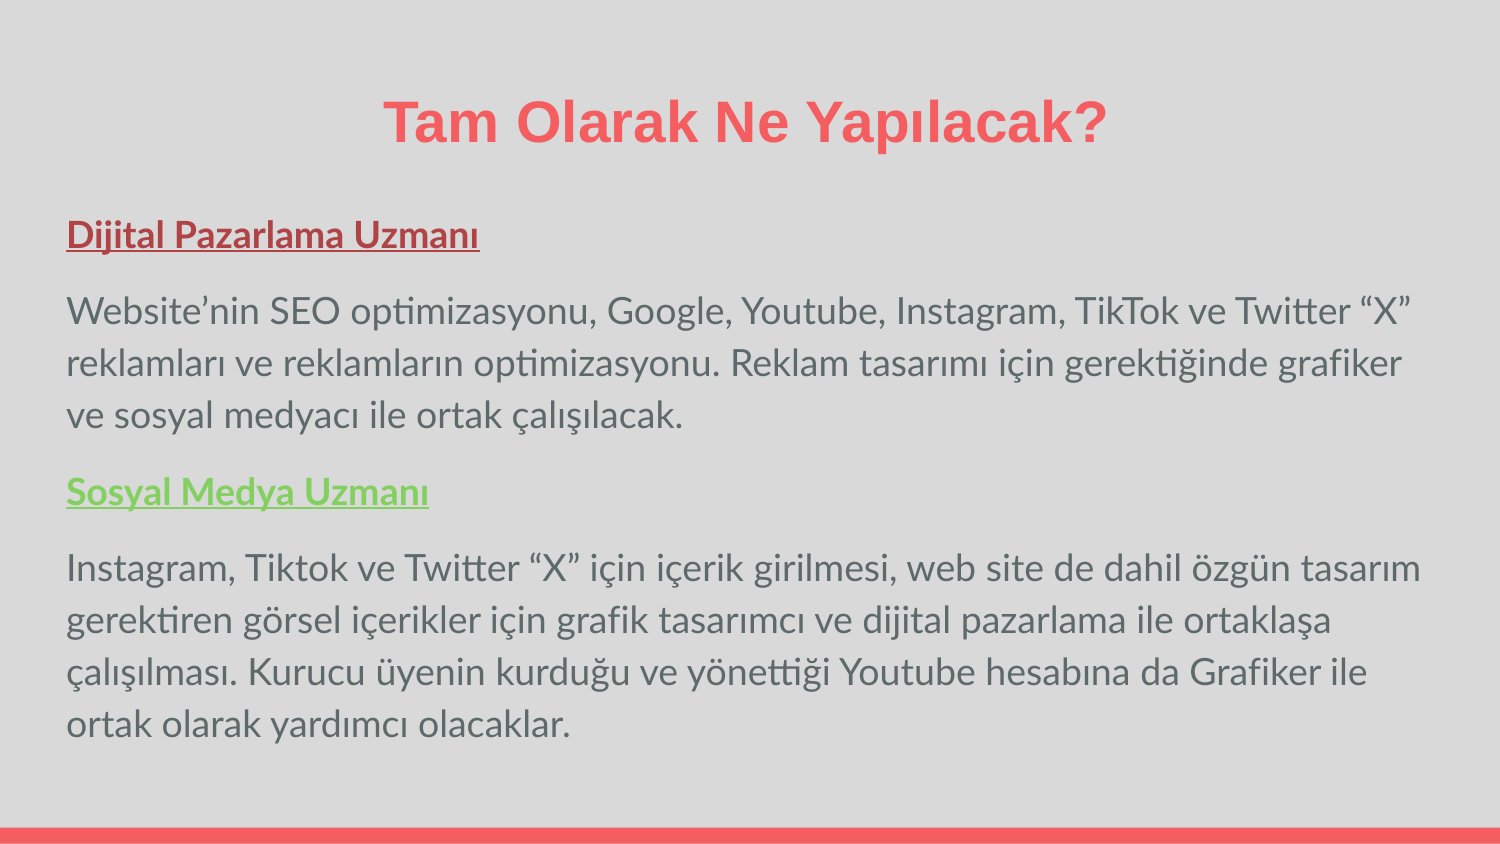

# Tam Olarak Ne Yapılacak?
Dijital Pazarlama Uzmanı
Website’nin SEO optimizasyonu, Google, Youtube, Instagram, TikTok ve Twitter “X” reklamları ve reklamların optimizasyonu. Reklam tasarımı için gerektiğinde grafiker ve sosyal medyacı ile ortak çalışılacak.
Sosyal Medya Uzmanı
Instagram, Tiktok ve Twitter “X” için içerik girilmesi, web site de dahil özgün tasarım gerektiren görsel içerikler için grafik tasarımcı ve dijital pazarlama ile ortaklaşa çalışılması. Kurucu üyenin kurduğu ve yönettiği Youtube hesabına da Grafiker ile ortak olarak yardımcı olacaklar.